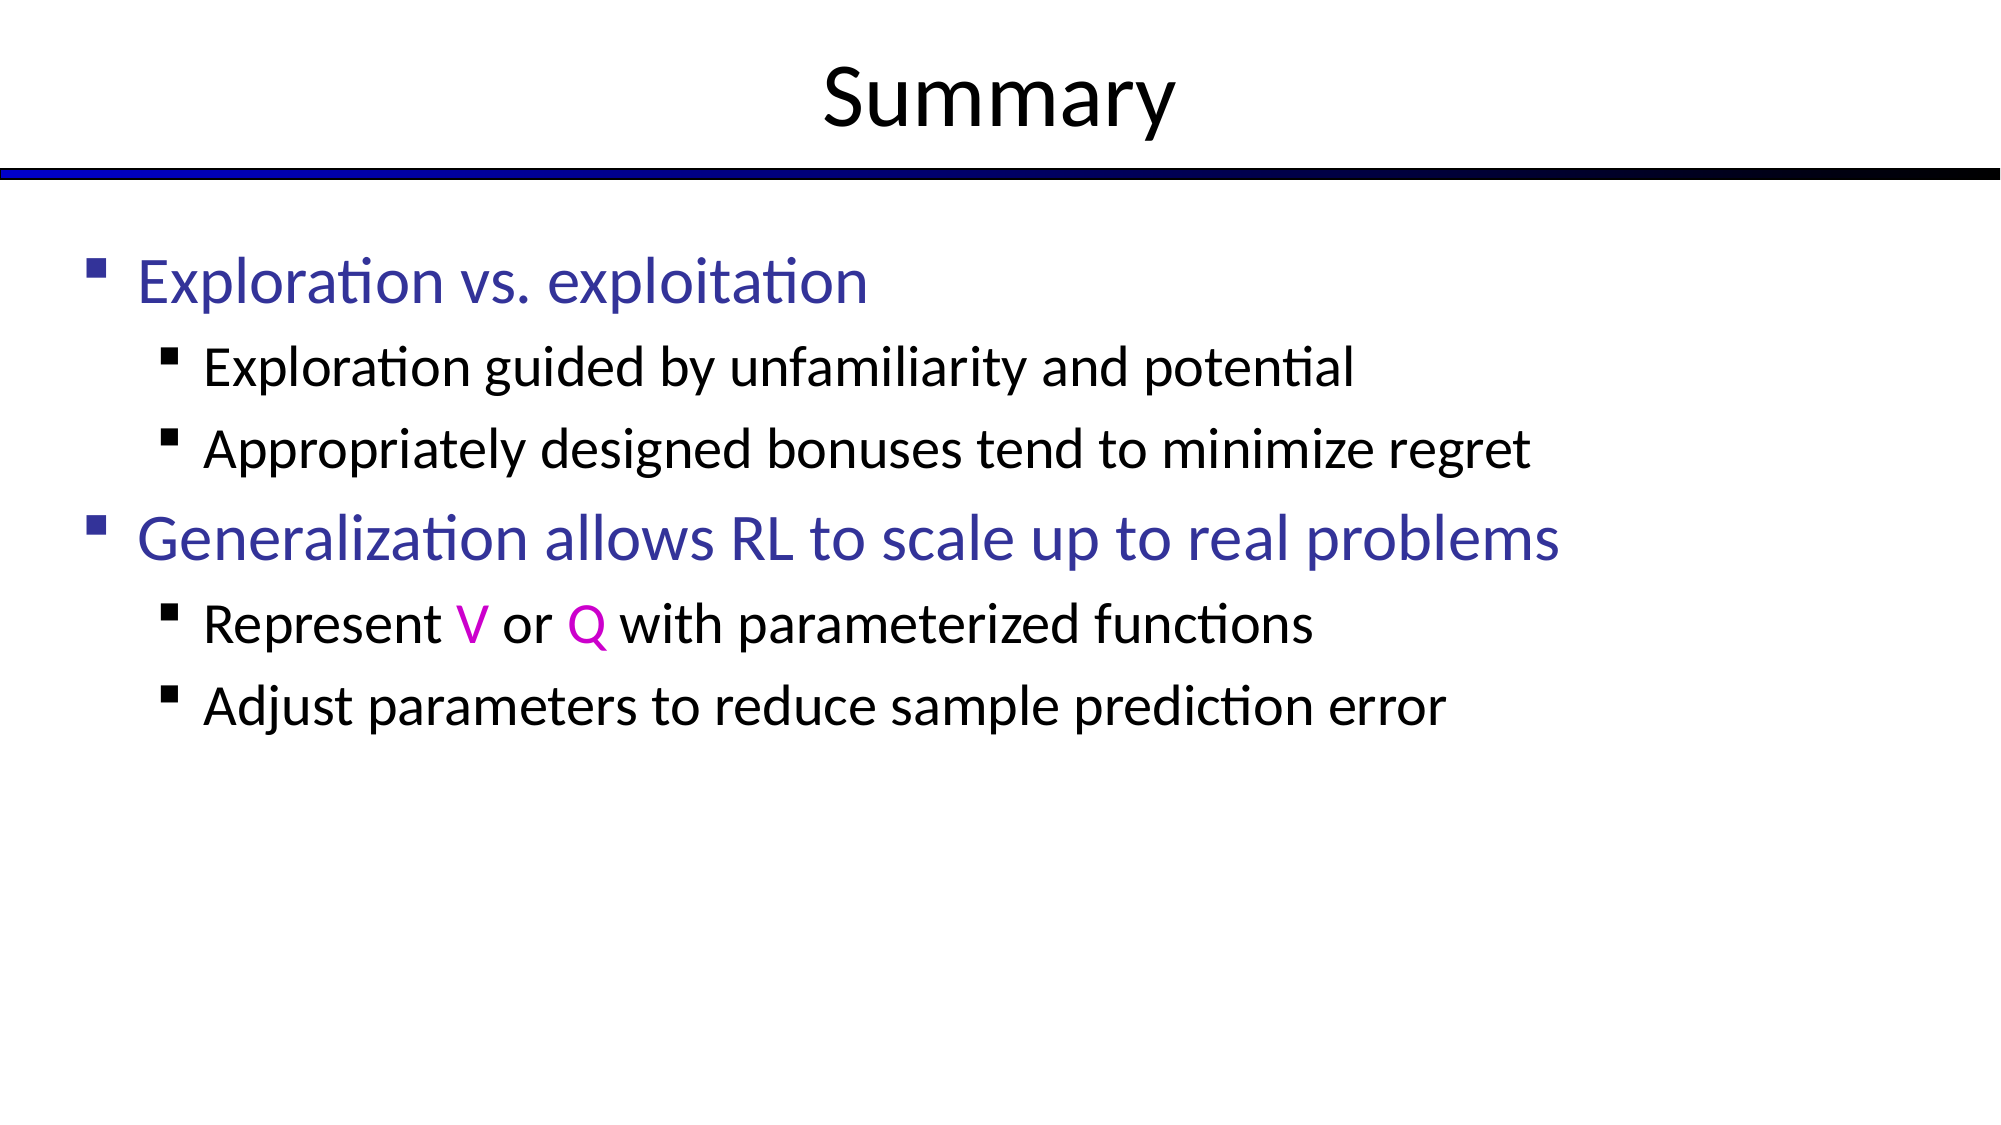

# Summary
Exploration vs. exploitation
Exploration guided by unfamiliarity and potential
Appropriately designed bonuses tend to minimize regret
Generalization allows RL to scale up to real problems
Represent V or Q with parameterized functions
Adjust parameters to reduce sample prediction error